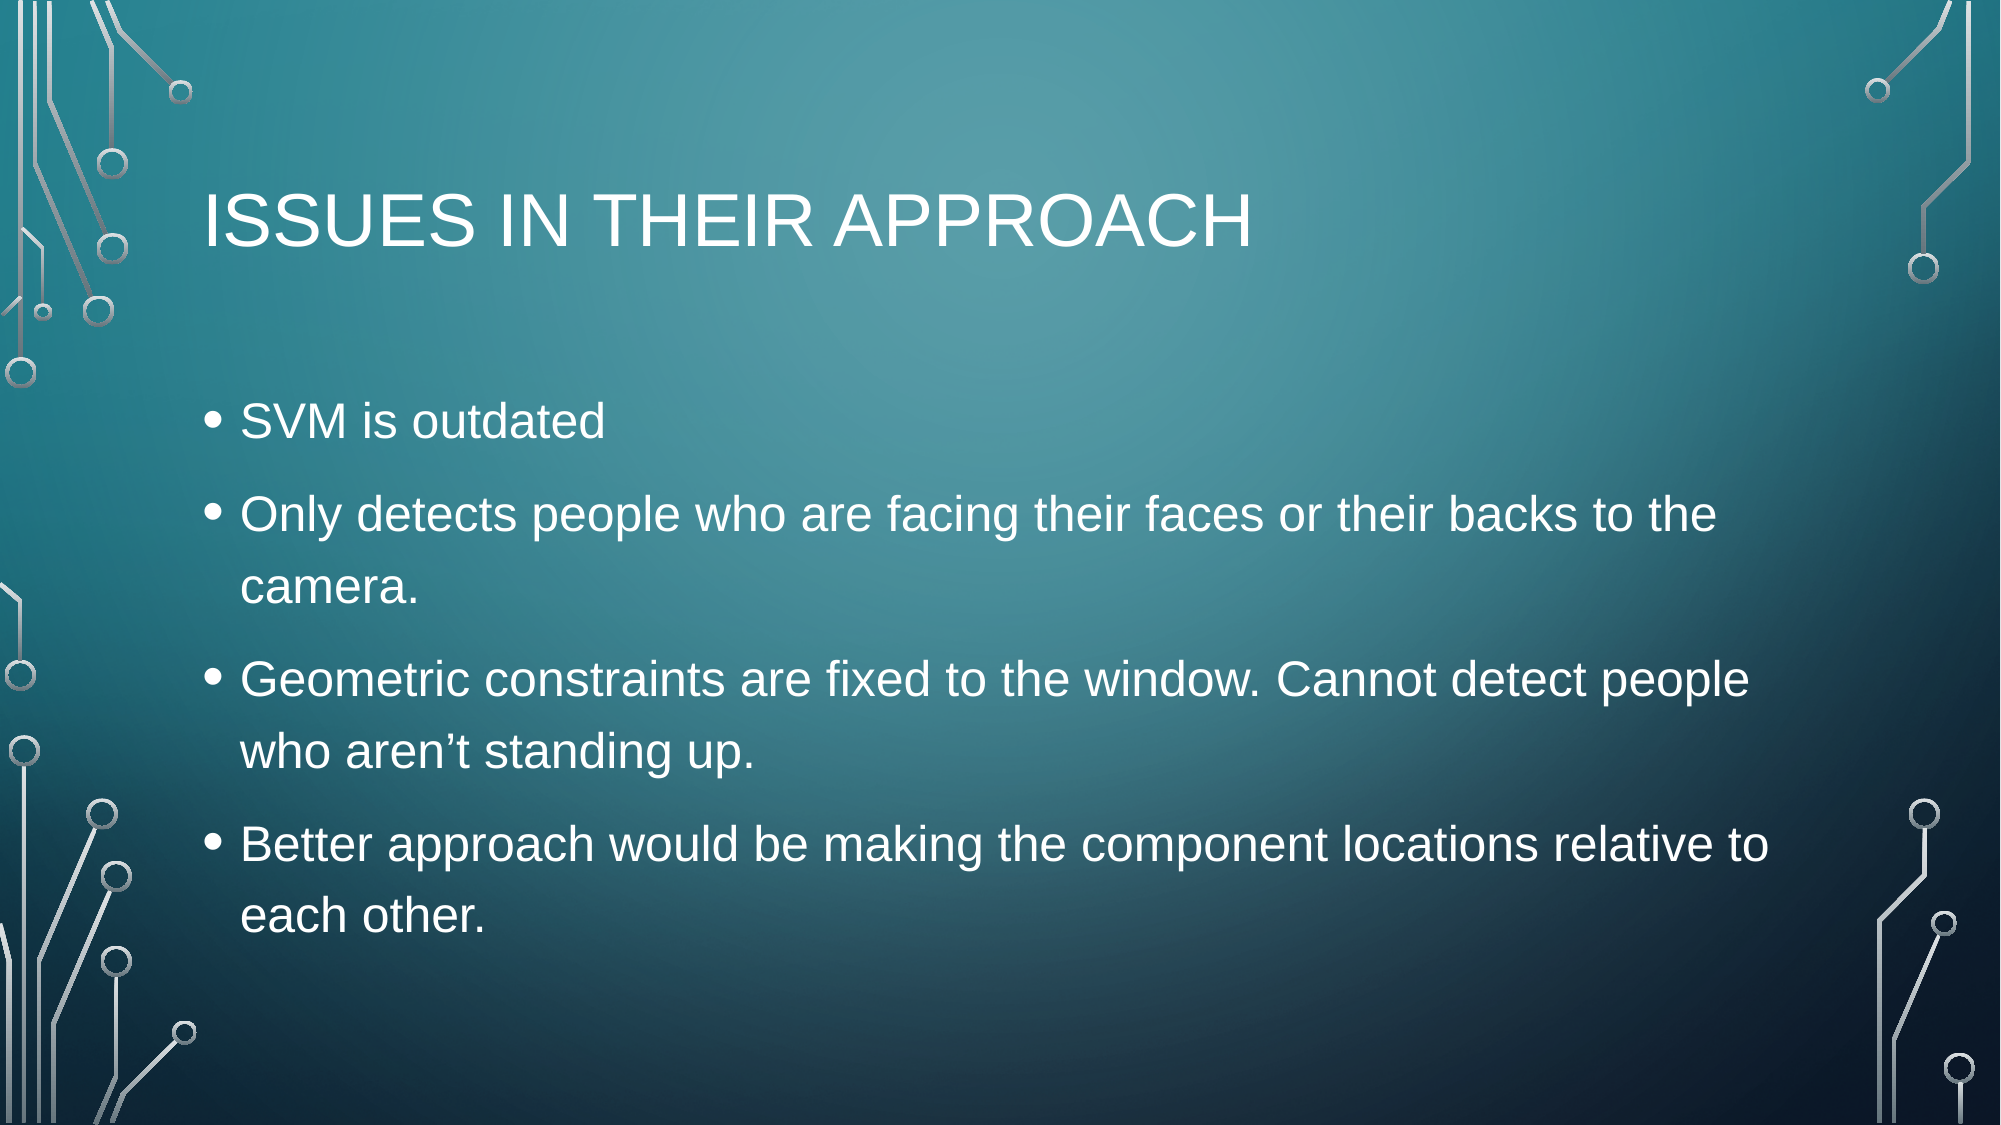

# Issues ın theır approach
SVM is outdated
Only detects people who are facing their faces or their backs to the camera.
Geometric constraints are fixed to the window. Cannot detect people who aren’t standing up.
Better approach would be making the component locations relative to each other.